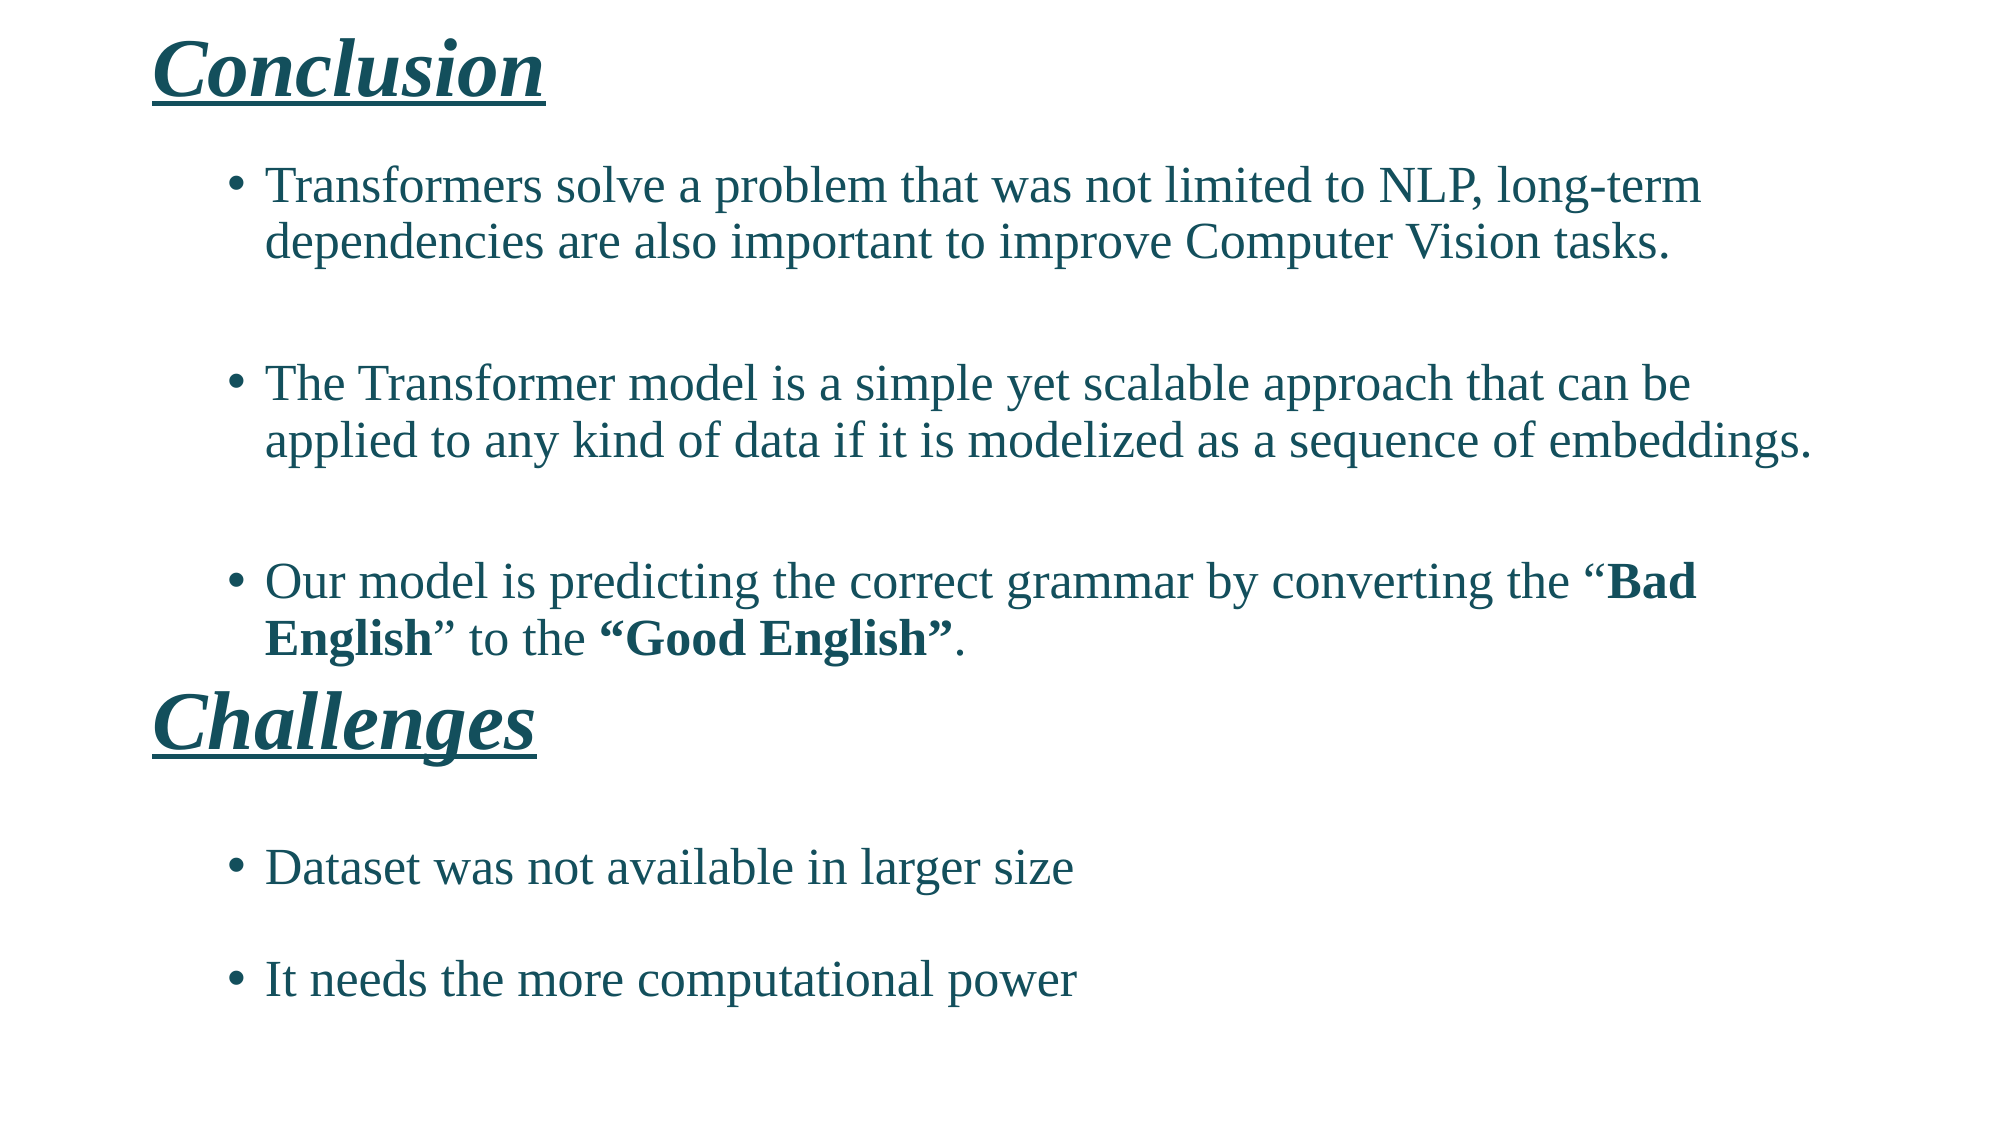

# Conclusion
Transformers solve a problem that was not limited to NLP, long-term dependencies are also important to improve Computer Vision tasks.

The Transformer model is a simple yet scalable approach that can be applied to any kind of data if it is modelized as a sequence of embeddings.

Our model is predicting the correct grammar by converting the “Bad English” to the “Good English”.

Challenges
Dataset was not available in larger size

It needs the more computational power